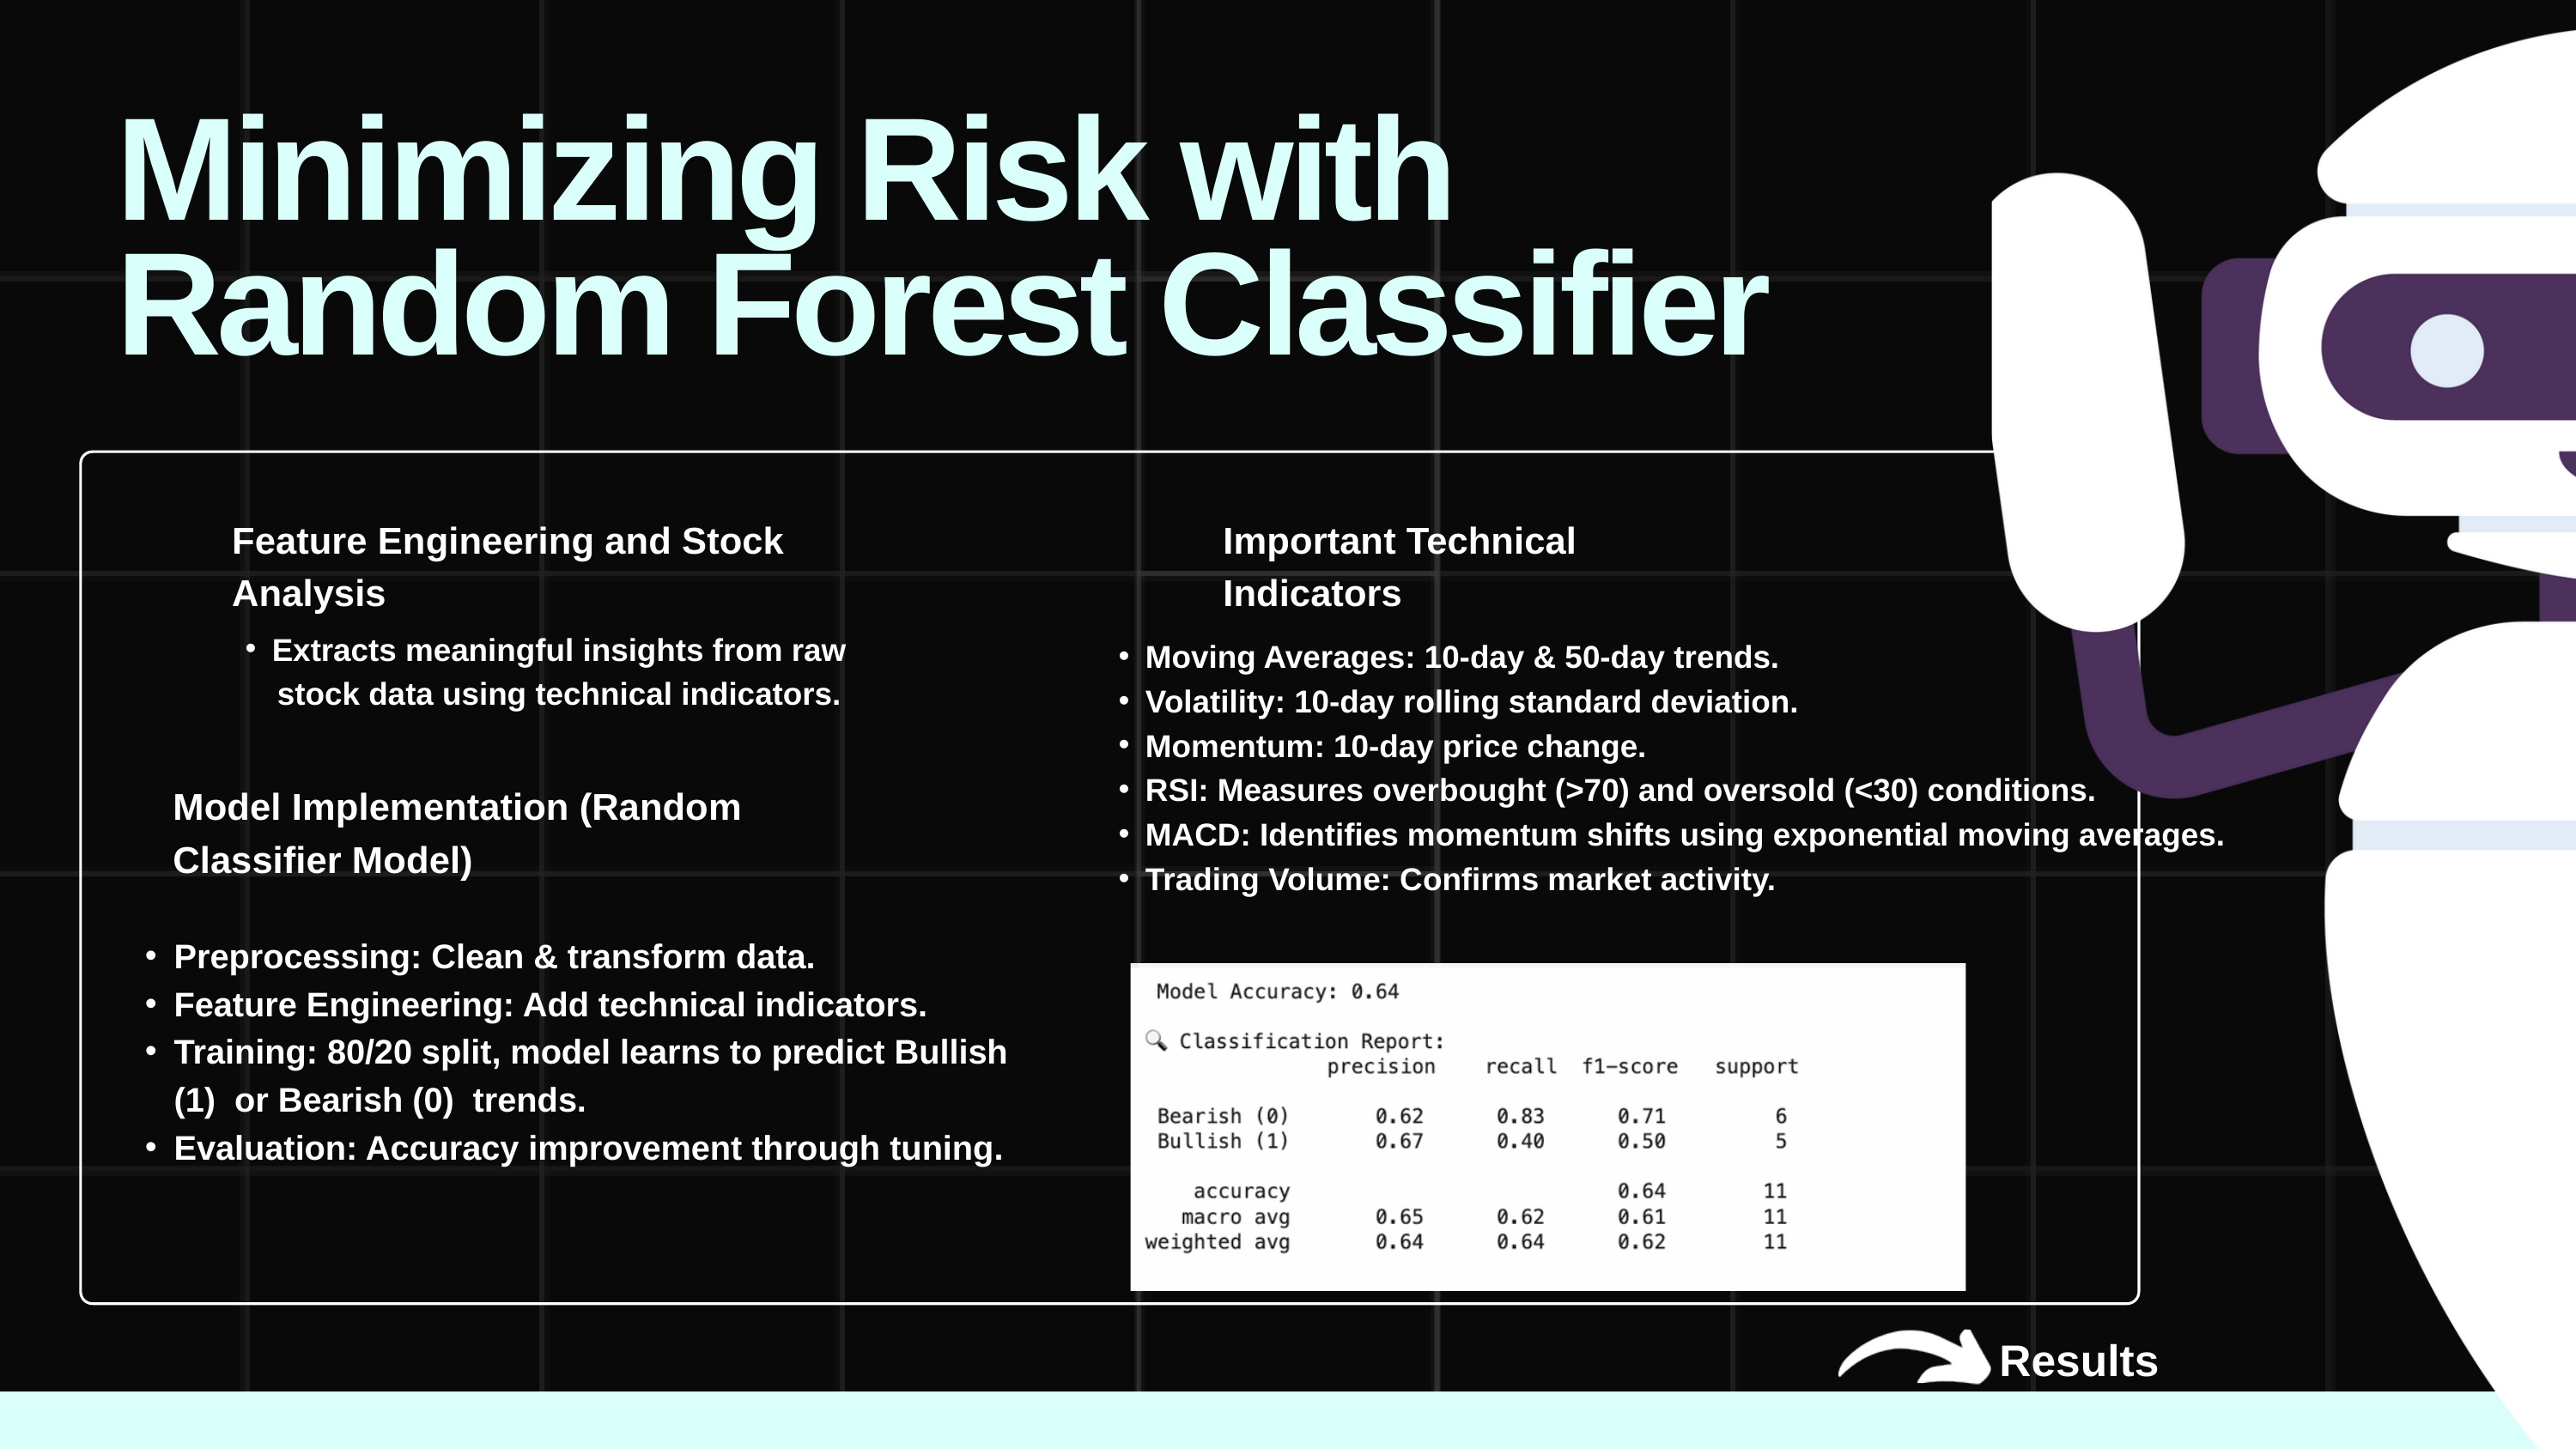

Minimizing Risk with Random Forest Classifier

Feature Engineering and Stock Analysis
Important Technical Indicators
Extracts meaningful insights from raw stock data using technical indicators.

Moving Averages: 10-day & 50-day trends.
Volatility: 10-day rolling standard deviation.
Momentum: 10-day price change.
RSI: Measures overbought (>70) and oversold (<30) conditions.
MACD: Identifies momentum shifts using exponential moving averages.
Trading Volume: Confirms market activity.

Model Implementation (Random Classifier Model)
Preprocessing: Clean & transform data.
Feature Engineering: Add technical indicators.
Training: 80/20 split, model learns to predict Bullish (1)  or Bearish (0)  trends.
Evaluation: Accuracy improvement through tuning.

Results